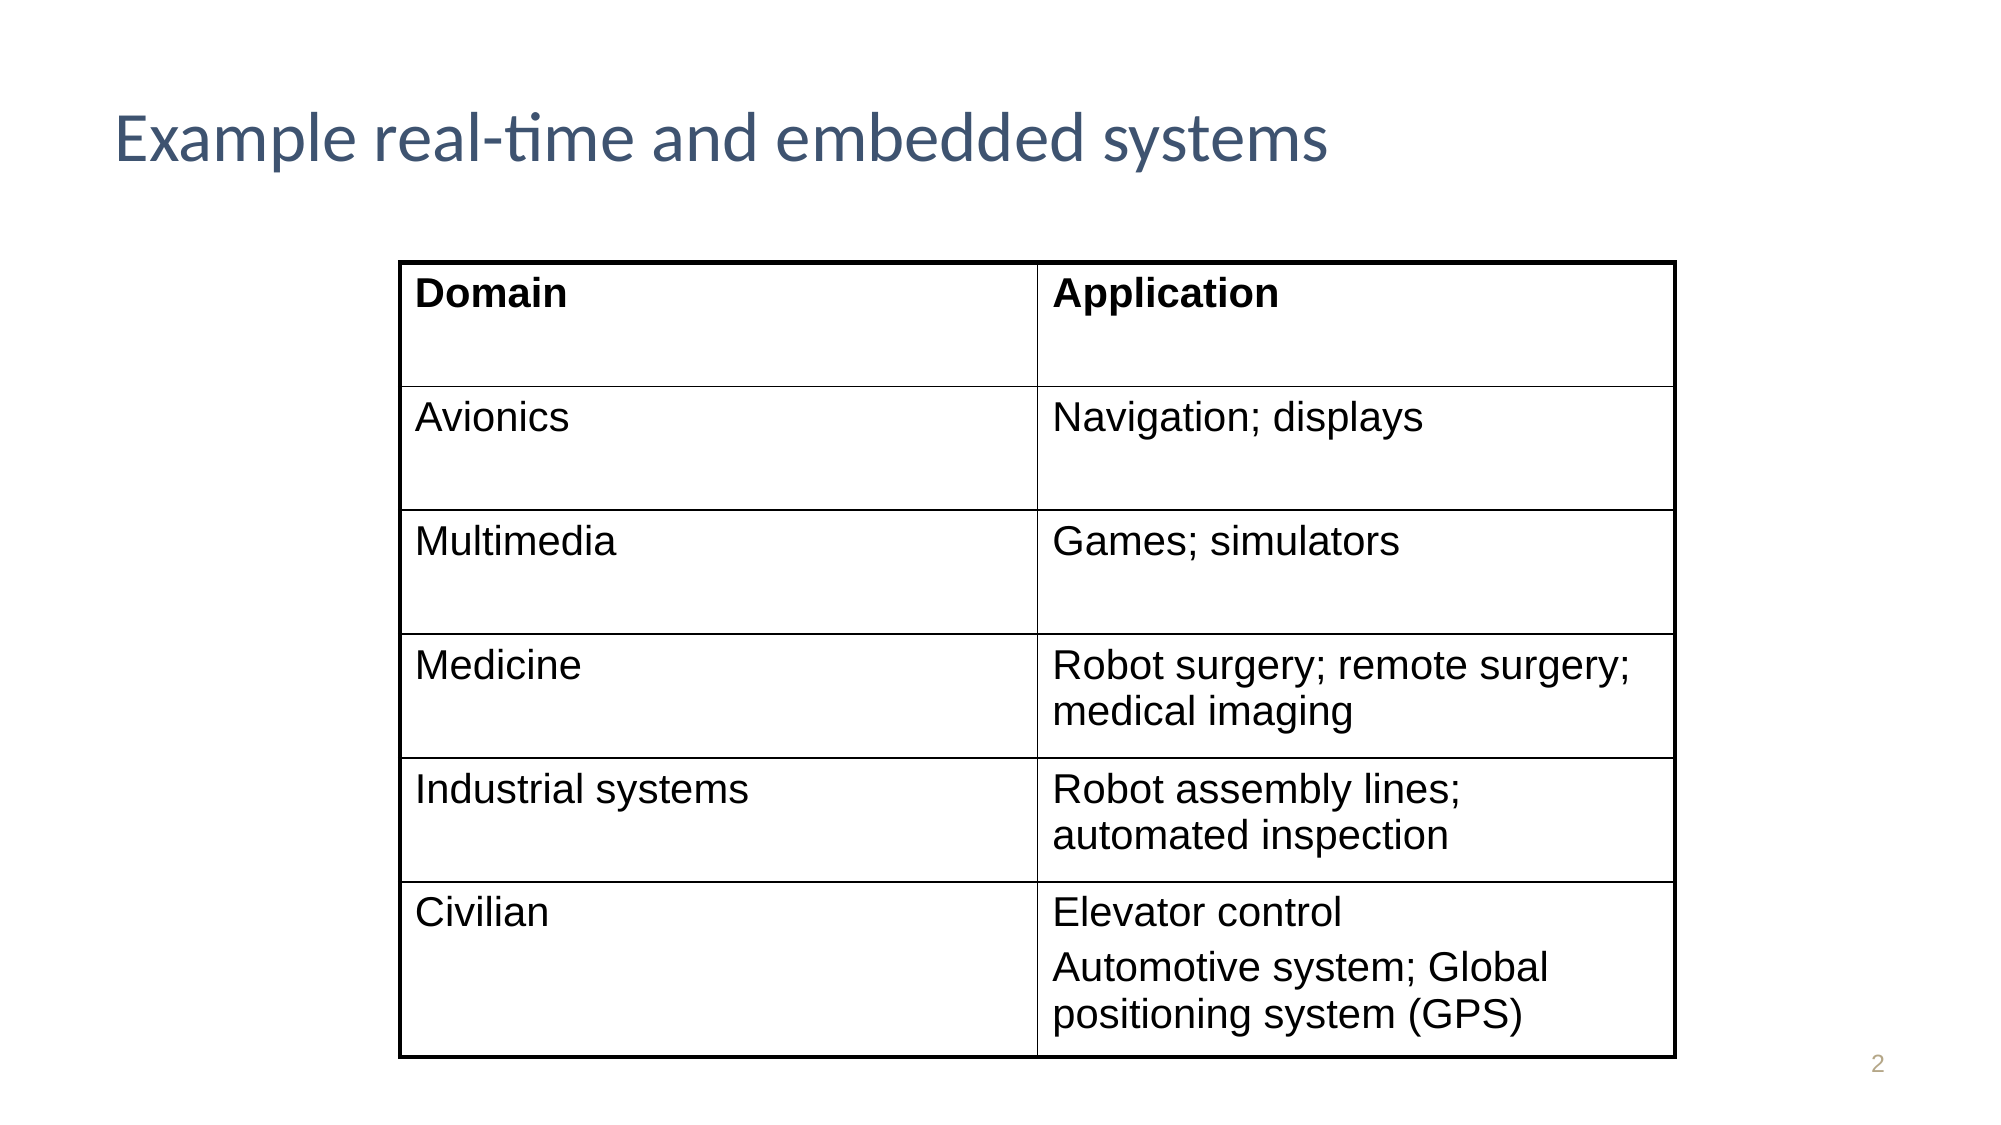

# Example real-time and embedded systems
| Domain | Application |
| --- | --- |
| Avionics | Navigation; displays |
| Multimedia | Games; simulators |
| Medicine | Robot surgery; remote surgery; medical imaging |
| Industrial systems | Robot assembly lines; automated inspection |
| Civilian | Elevator control Automotive system; Global positioning system (GPS) |
2